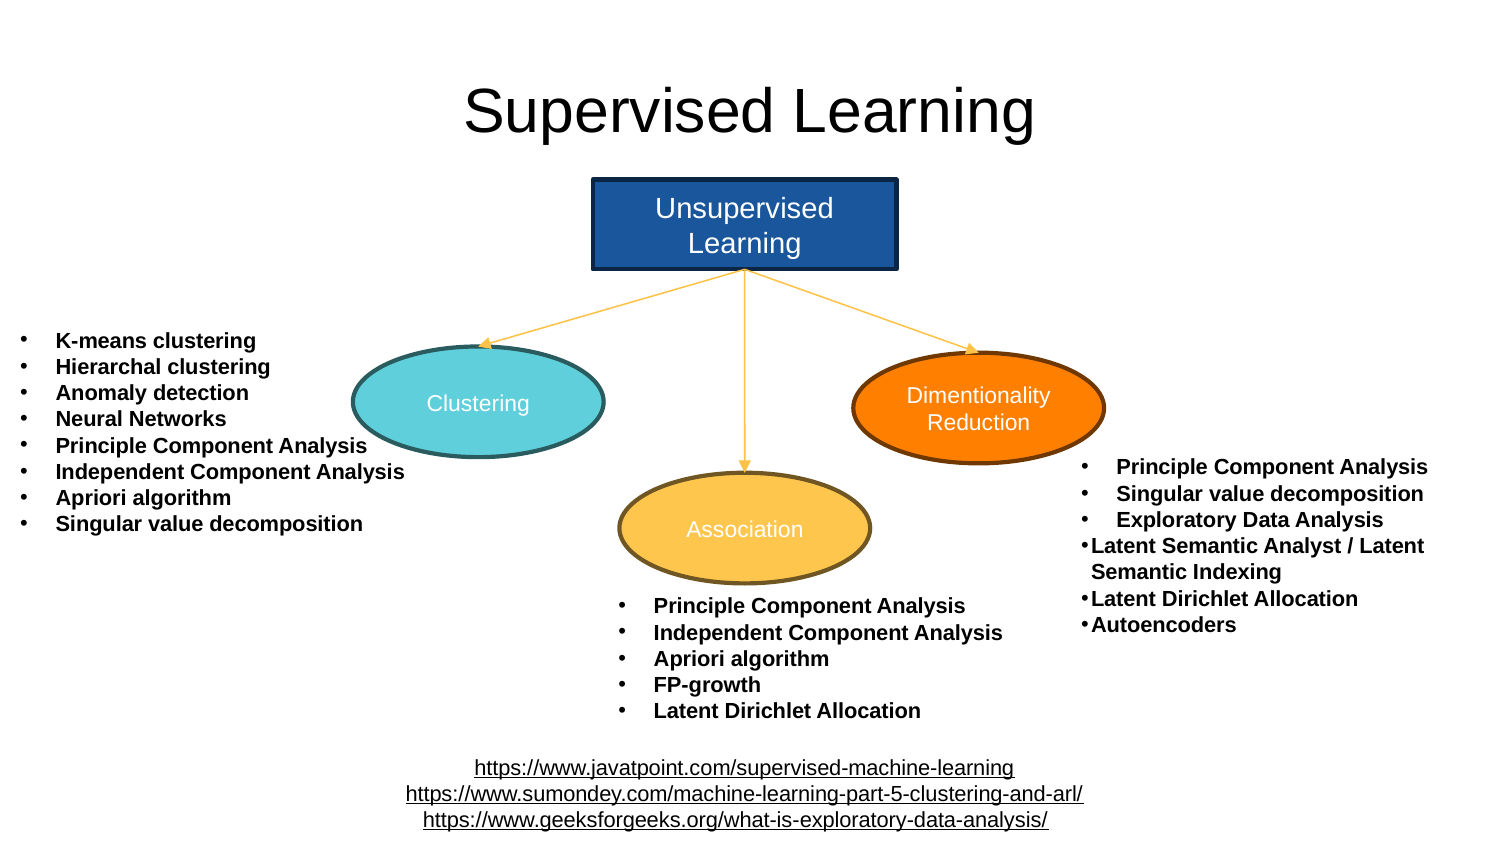

# Supervised Learning
Unsupervised Learning
K-means clustering
Hierarchal clustering
Anomaly detection
Neural Networks
Principle Component Analysis
Independent Component Analysis
Apriori algorithm
Singular value decomposition
Clustering
Dimentionality Reduction
Principle Component Analysis
Singular value decomposition
Exploratory Data Analysis
Latent Semantic Analyst / Latent Semantic Indexing
Latent Dirichlet Allocation
Autoencoders
Association
Principle Component Analysis
Independent Component Analysis
Apriori algorithm
FP-growth
Latent Dirichlet Allocation
https://www.javatpoint.com/supervised-machine-learning
https://www.sumondey.com/machine-learning-part-5-clustering-and-arl/
https://www.geeksforgeeks.org/what-is-exploratory-data-analysis/